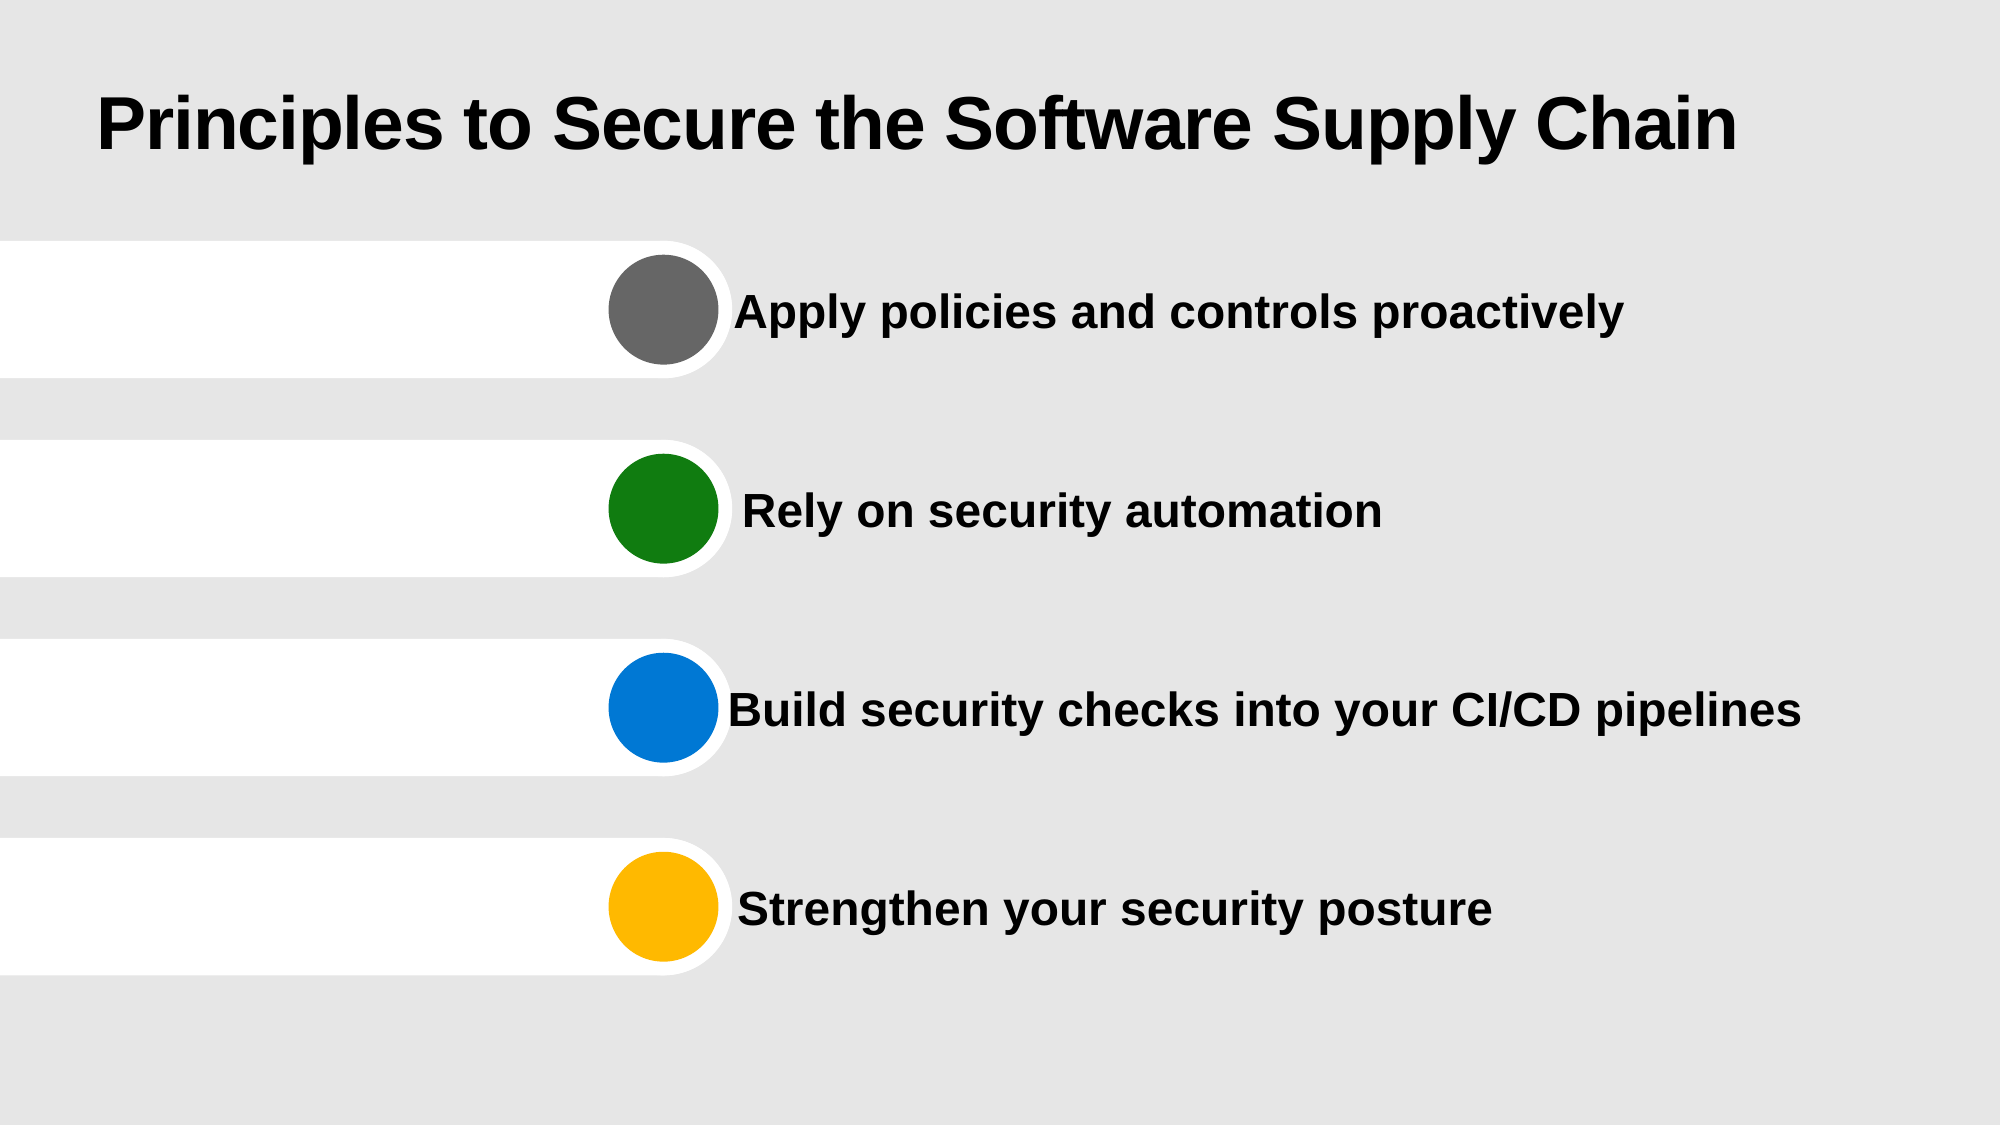

# Principles to Secure the Software Supply Chain

Apply policies and controls proactively

Rely on security automation

Build security checks into your CI/CD pipelines

Strengthen your security posture